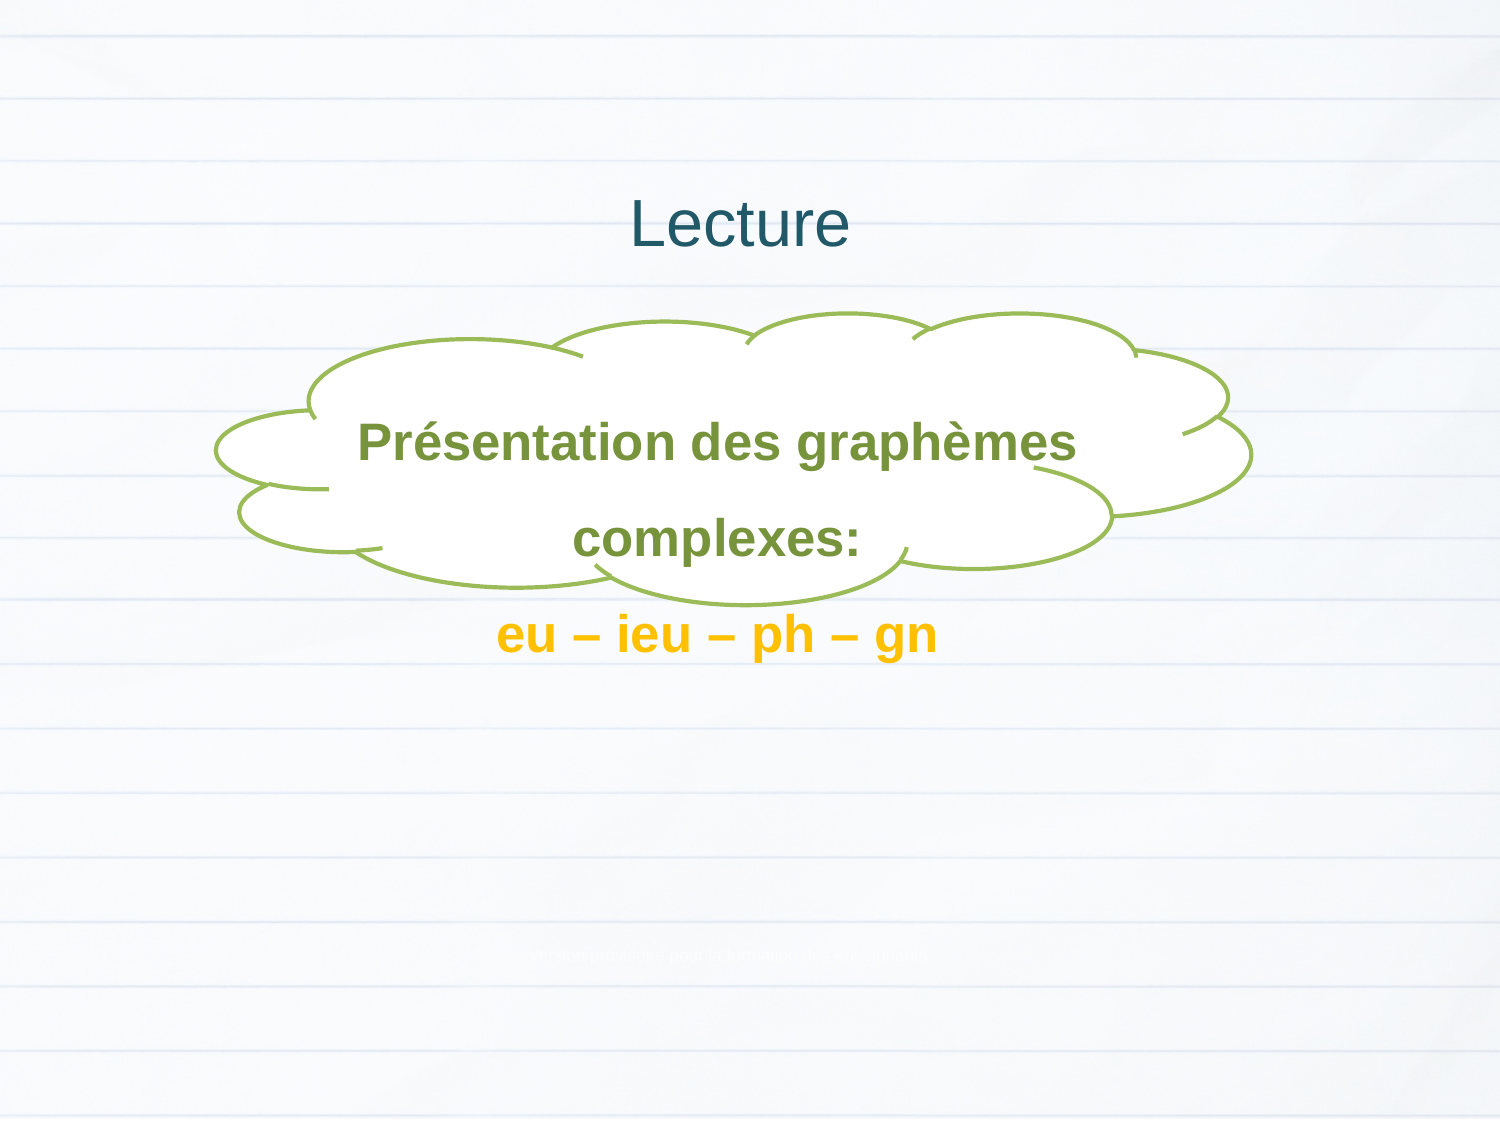

Lecture

Présentation des graphèmes complexes:
eu – ieu – ph – gn
Version provisoire pour la formation des enseignants